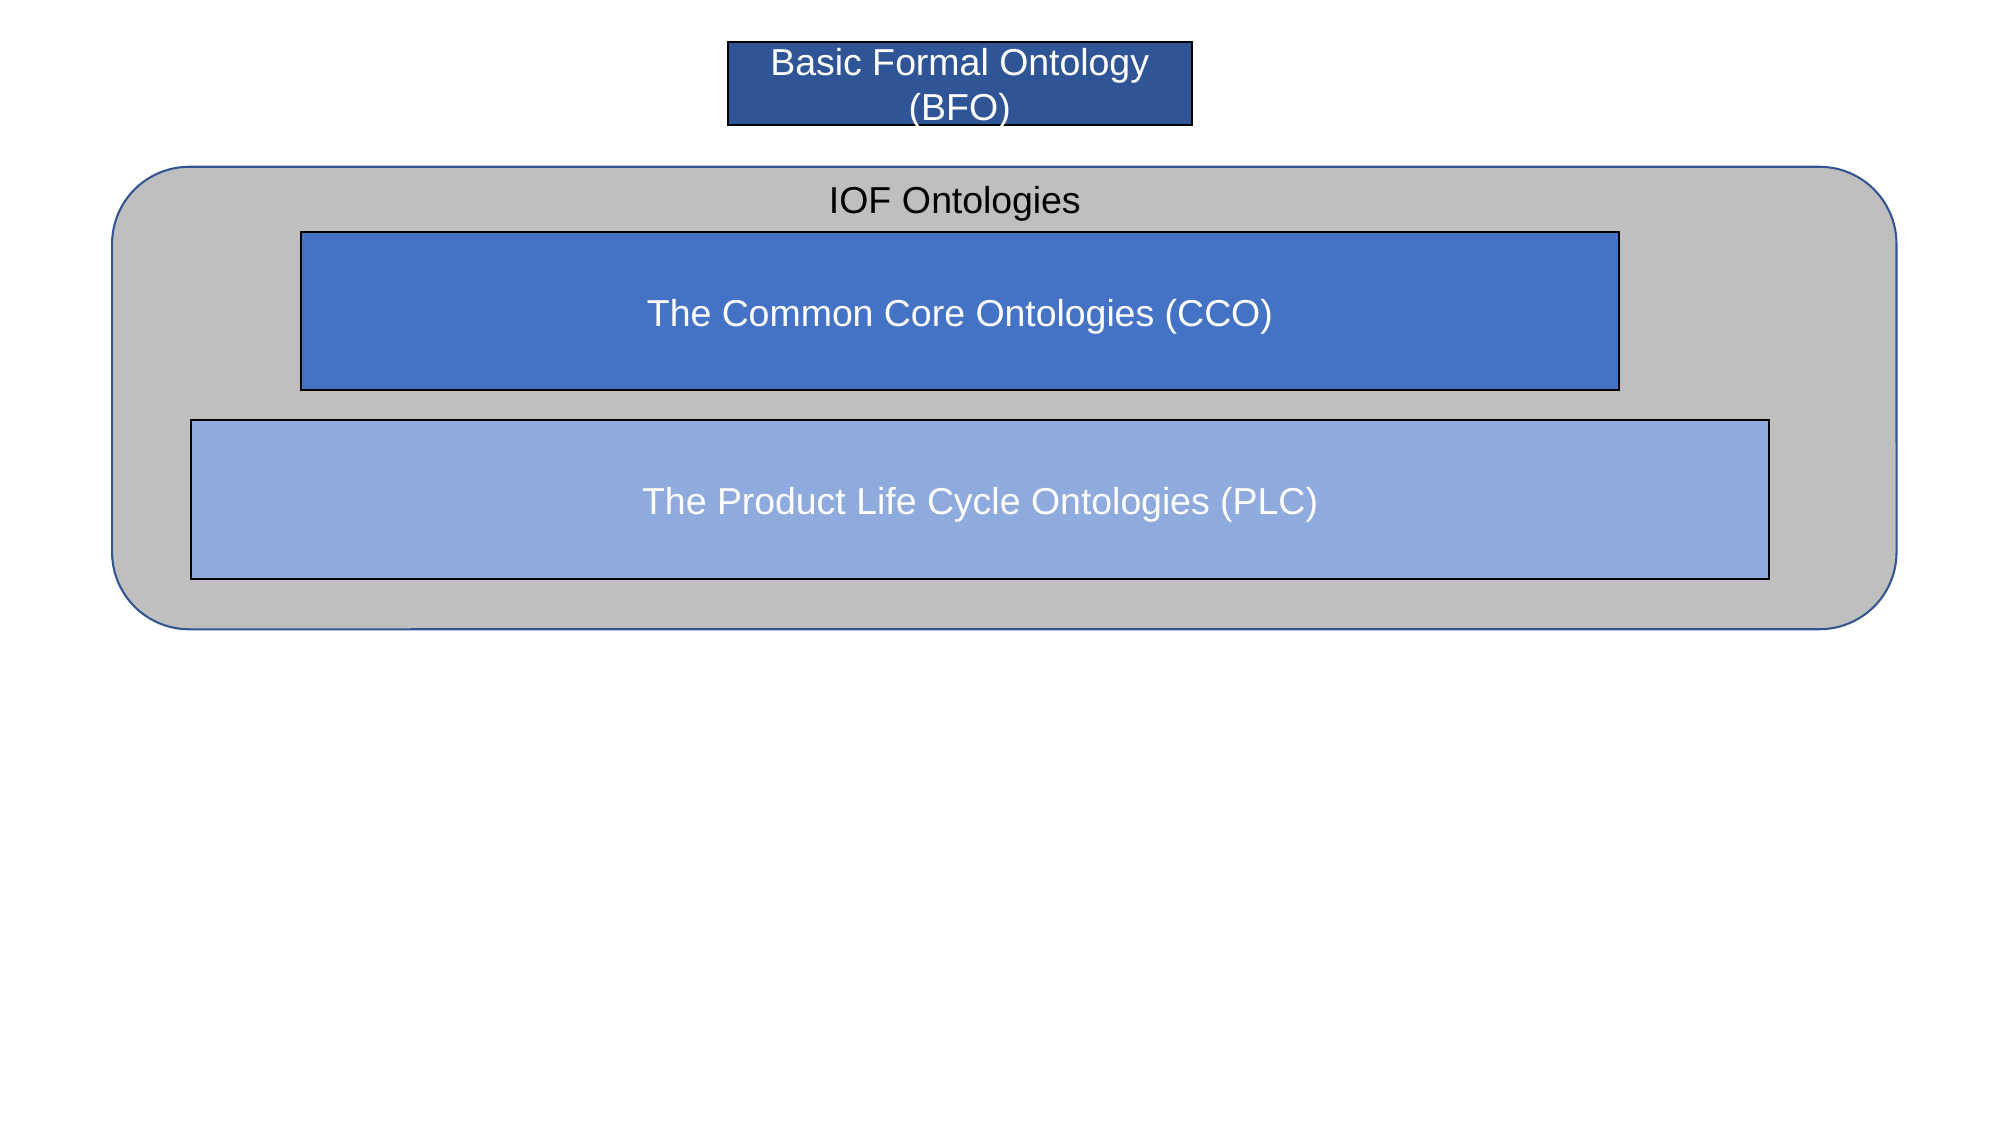

Basic Formal Ontology (BFO)

IOF Ontologies
The Common Core Ontologies (CCO)
The Product Life Cycle Ontologies (PLC)